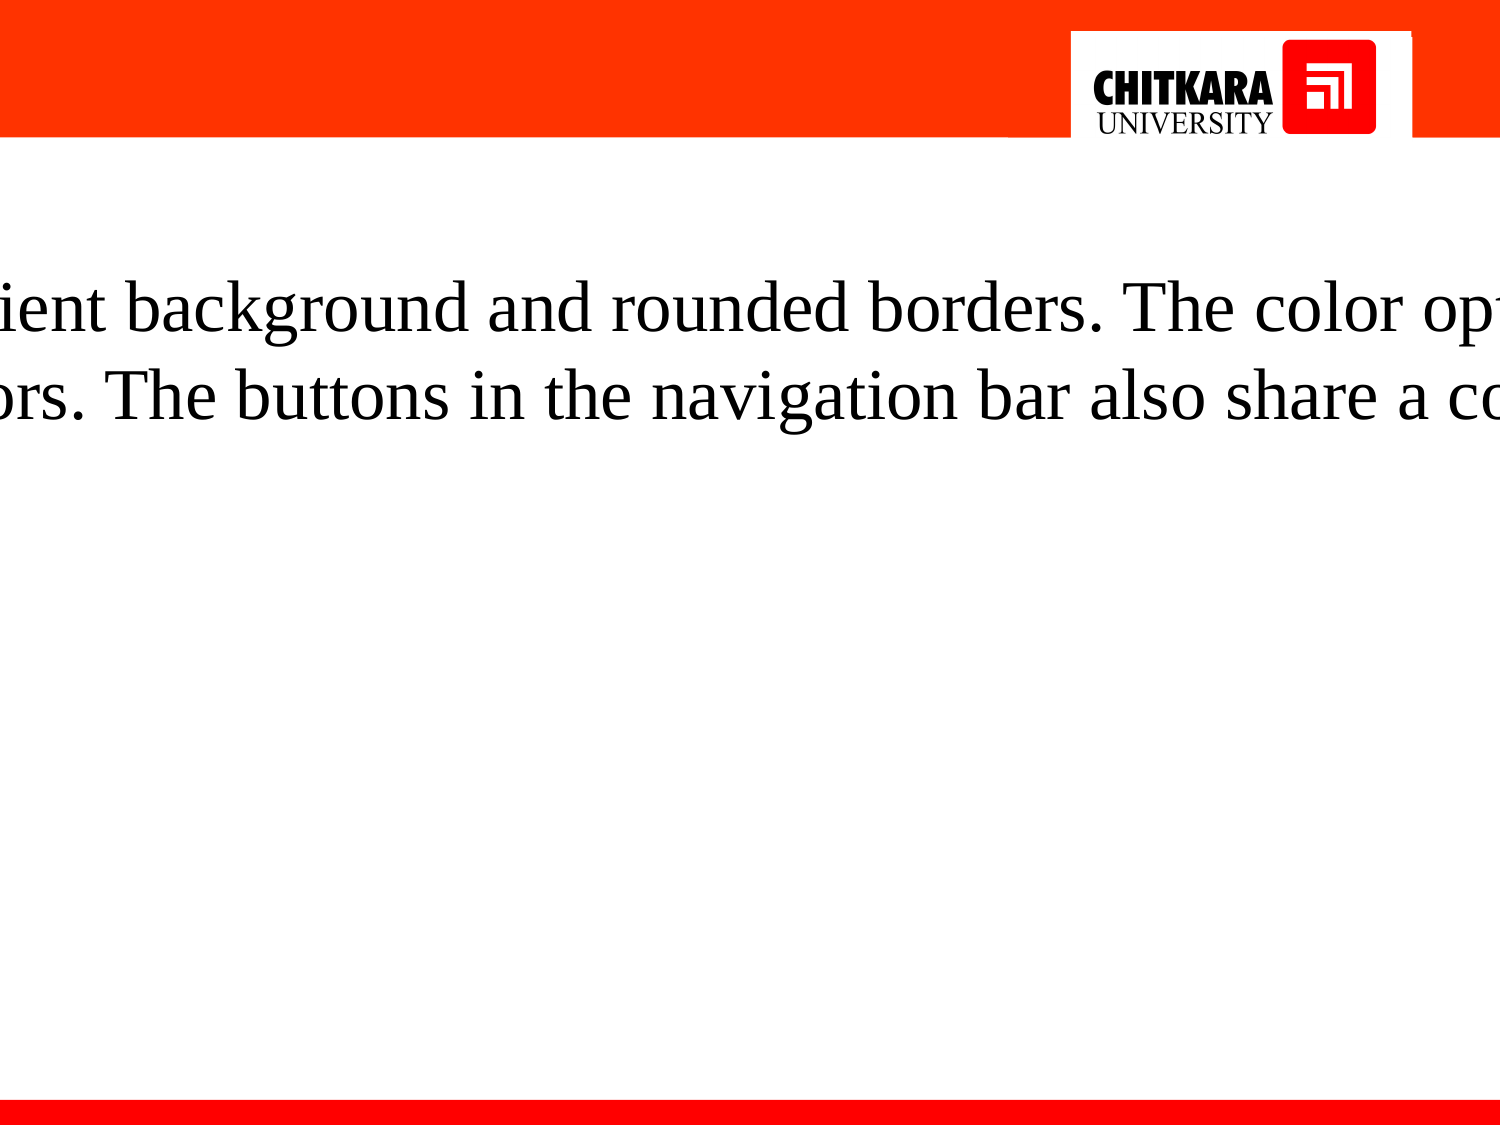

The navigation bar ("nav") is given a fixed position at the top, with a gradient background and rounded borders. The color options ("clr") within the navigation bar have defined styles, including a circular shape, border, hover transformation, and specific background colors. The buttons in the navigation bar also share a consistent design with a background color, font styling, and hover effect.